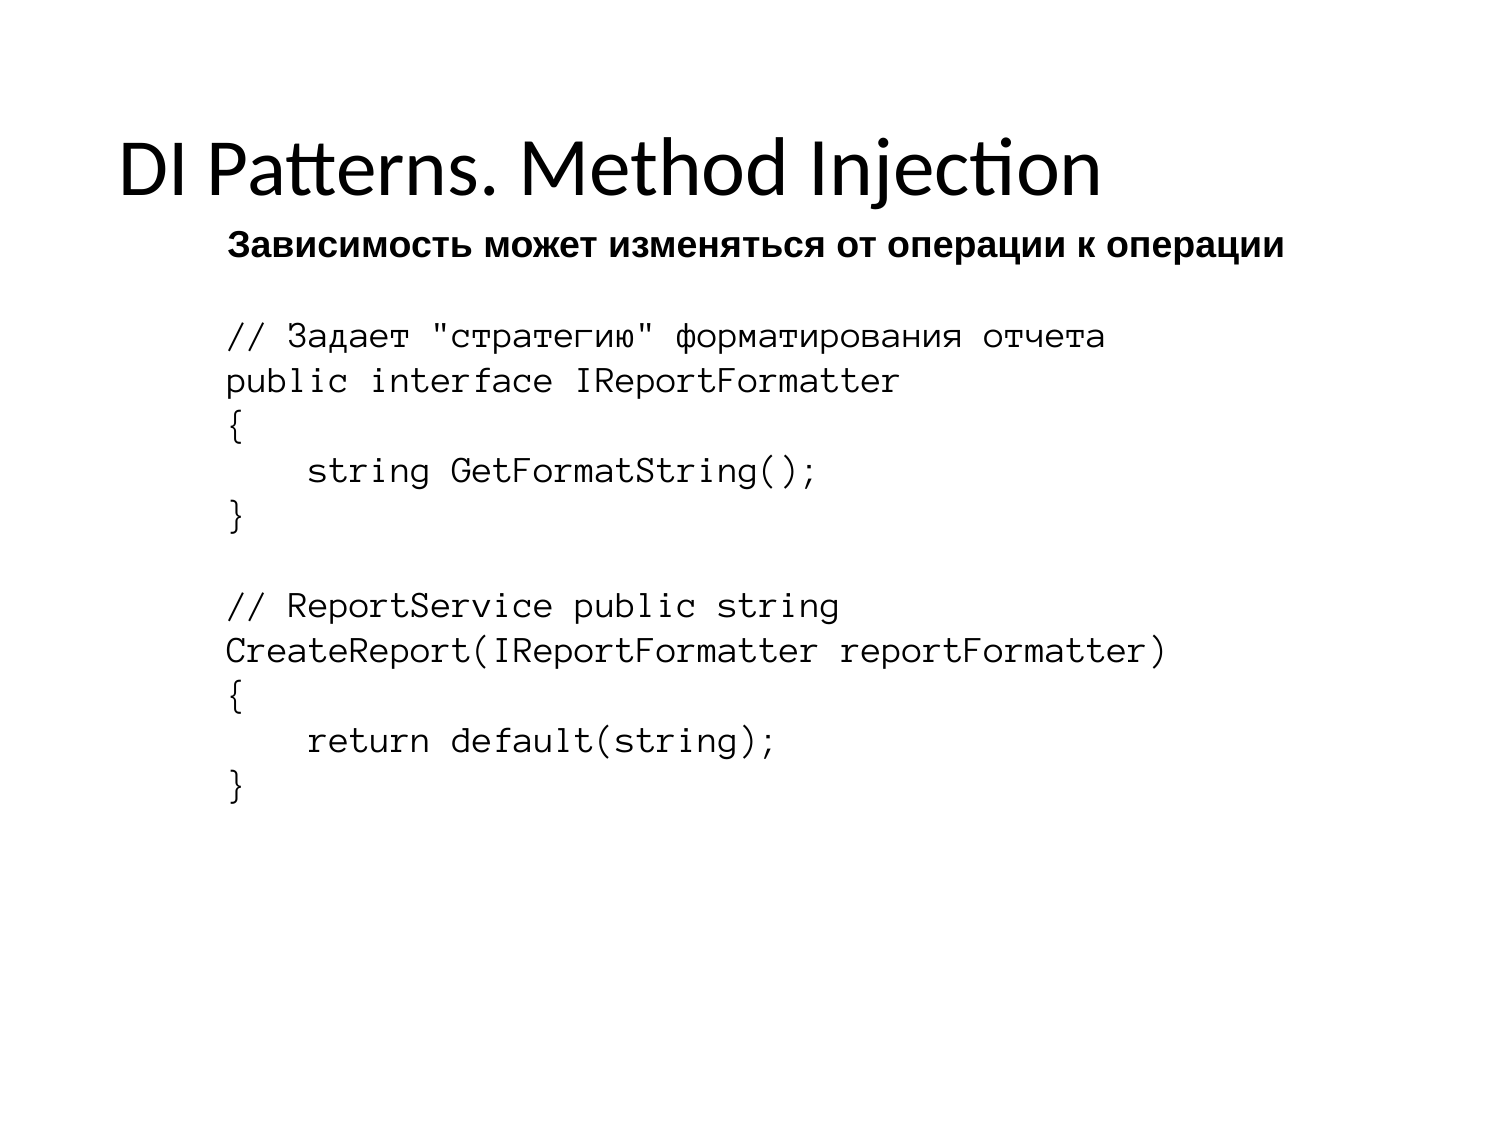

# DI Patterns. Method Injection
Зависимость может изменяться от операции к операции

// Задает "стратегию" форматирования отчета public interface IReportFormatter
{
    string GetFormatString();
}

// ReportService public string CreateReport(IReportFormatter reportFormatter)
{
    return default(string);
}